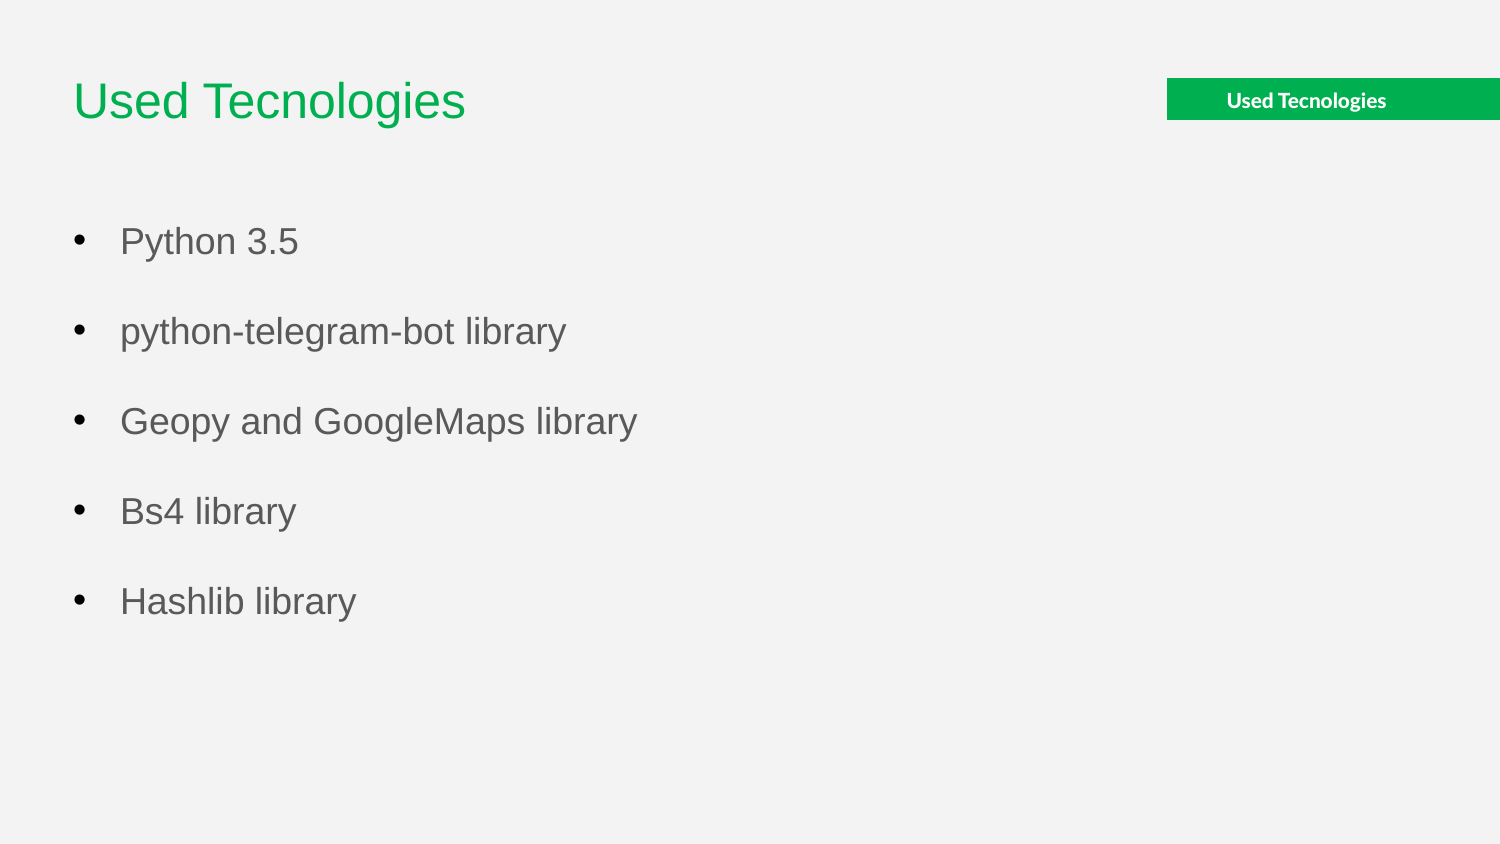

# Used Tecnologies
Used Tecnologies

Python 3.5

python-telegram-bot library

Geopy and GoogleMaps library

Bs4 library

Hashlib library